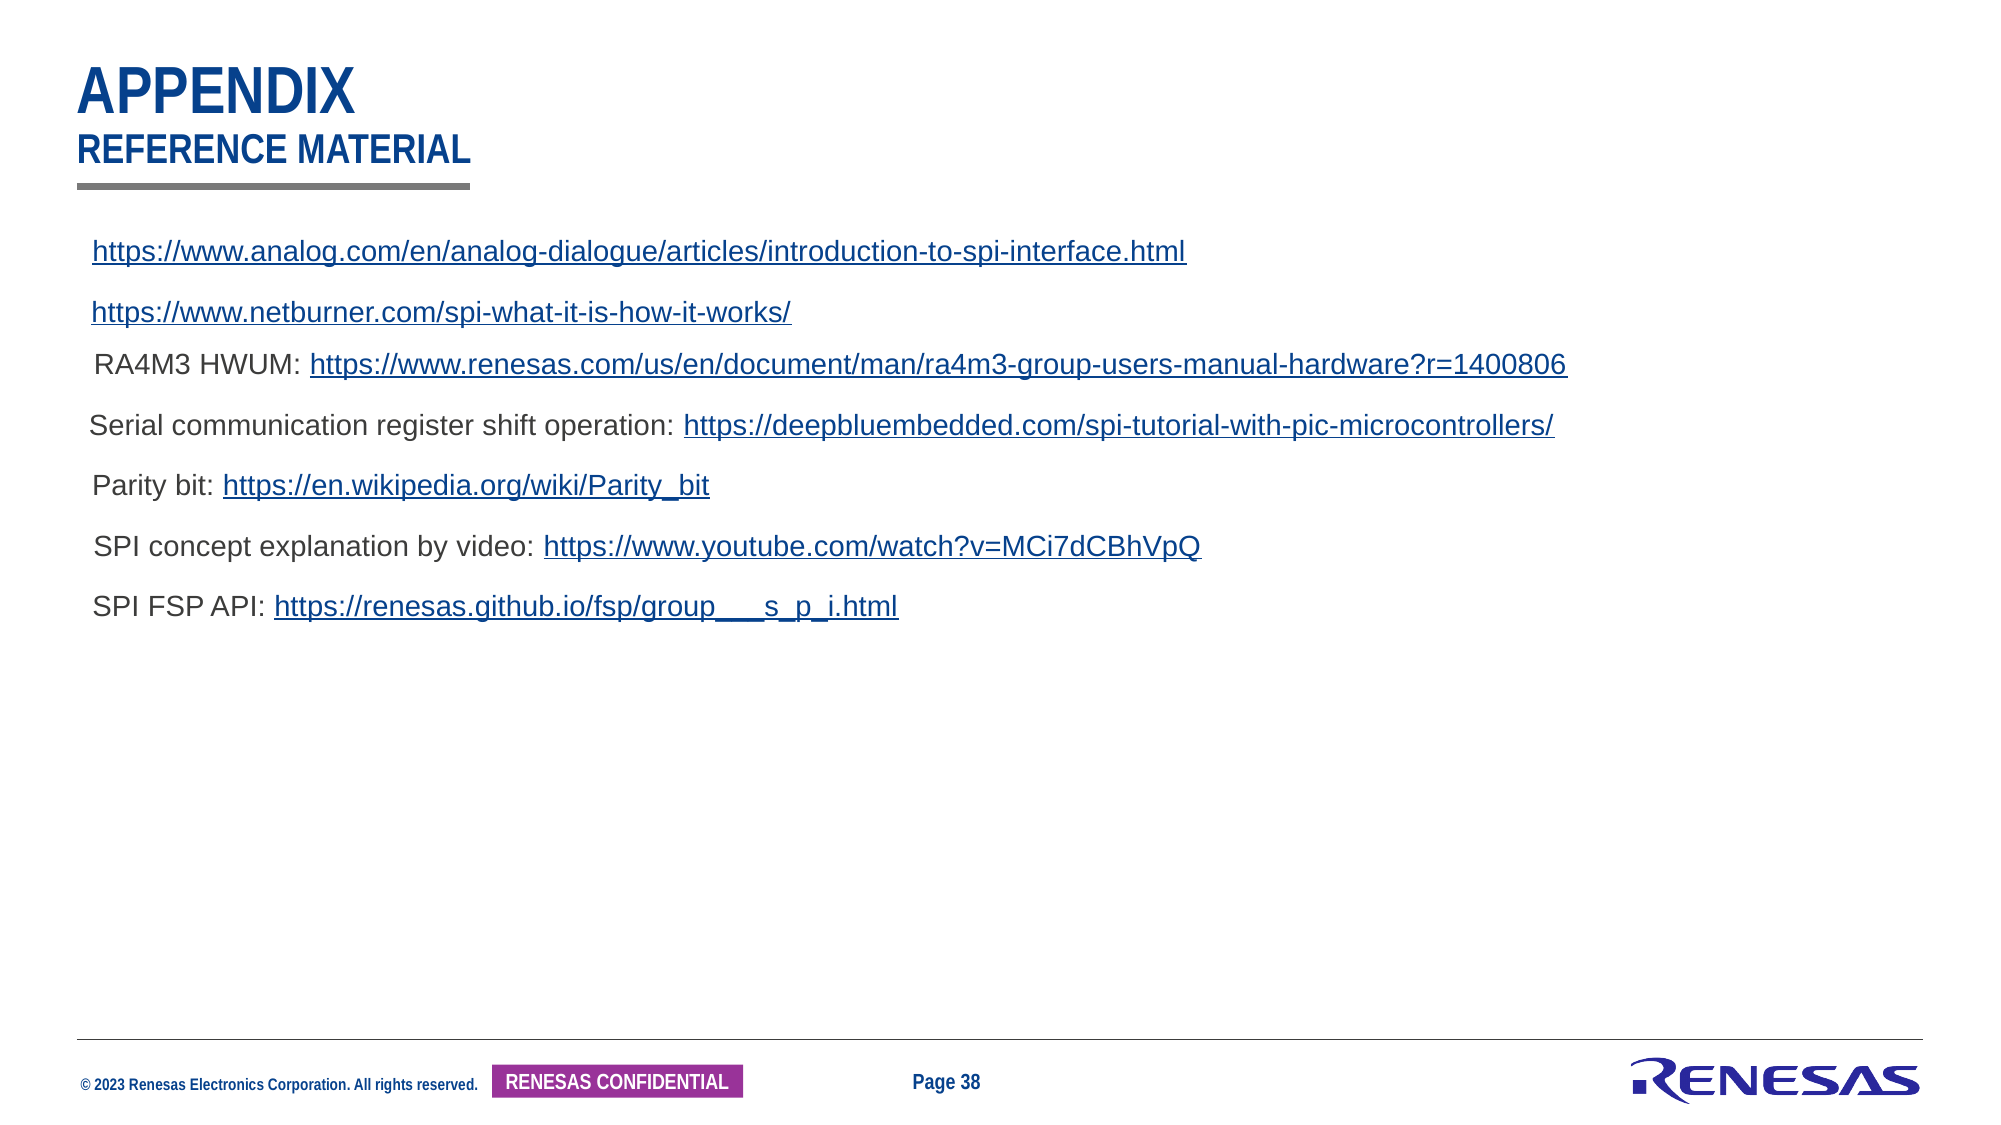

# appendix reference material
https://www.analog.com/en/analog-dialogue/articles/introduction-to-spi-interface.html
https://www.netburner.com/spi-what-it-is-how-it-works/
RA4M3 HWUM: https://www.renesas.com/us/en/document/man/ra4m3-group-users-manual-hardware?r=1400806
Serial communication register shift operation: https://deepbluembedded.com/spi-tutorial-with-pic-microcontrollers/
Parity bit: https://en.wikipedia.org/wiki/Parity_bit
SPI concept explanation by video: https://www.youtube.com/watch?v=MCi7dCBhVpQ
SPI FSP API: https://renesas.github.io/fsp/group___s_p_i.html